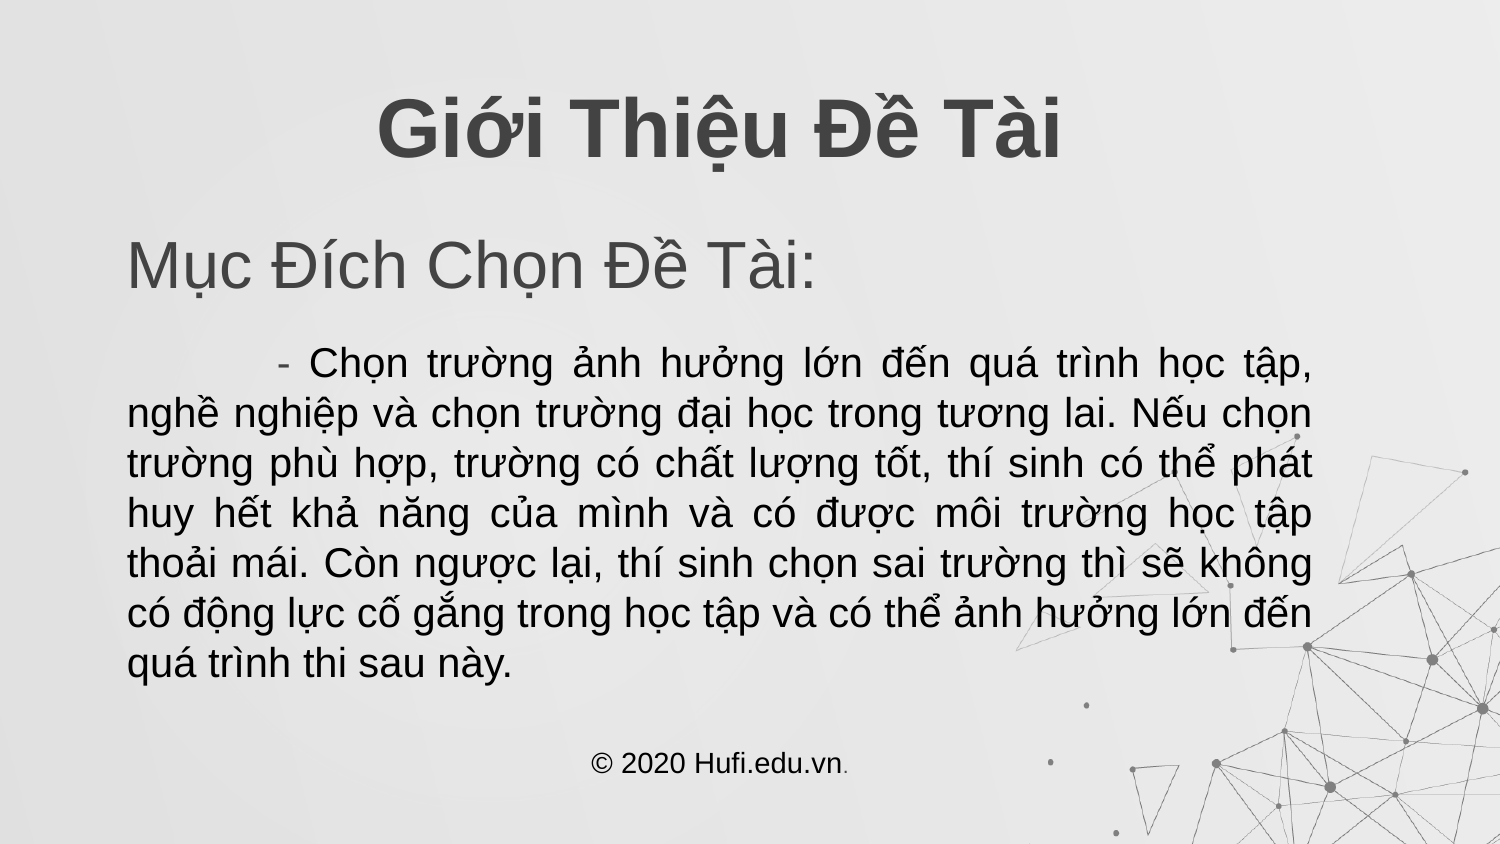

# Giới Thiệu Đề Tài

Mục Đích Chọn Đề Tài:
	- Chọn trường ảnh hưởng lớn đến quá trình học tập, nghề nghiệp và chọn trường đại học trong tương lai. Nếu chọn trường phù hợp, trường có chất lượng tốt, thí sinh có thể phát huy hết khả năng của mình và có được môi trường học tập thoải mái. Còn ngược lại, thí sinh chọn sai trường thì sẽ không có động lực cố gắng trong học tập và có thể ảnh hưởng lớn đến quá trình thi sau này.

© 2020 Hufi.edu.vn.